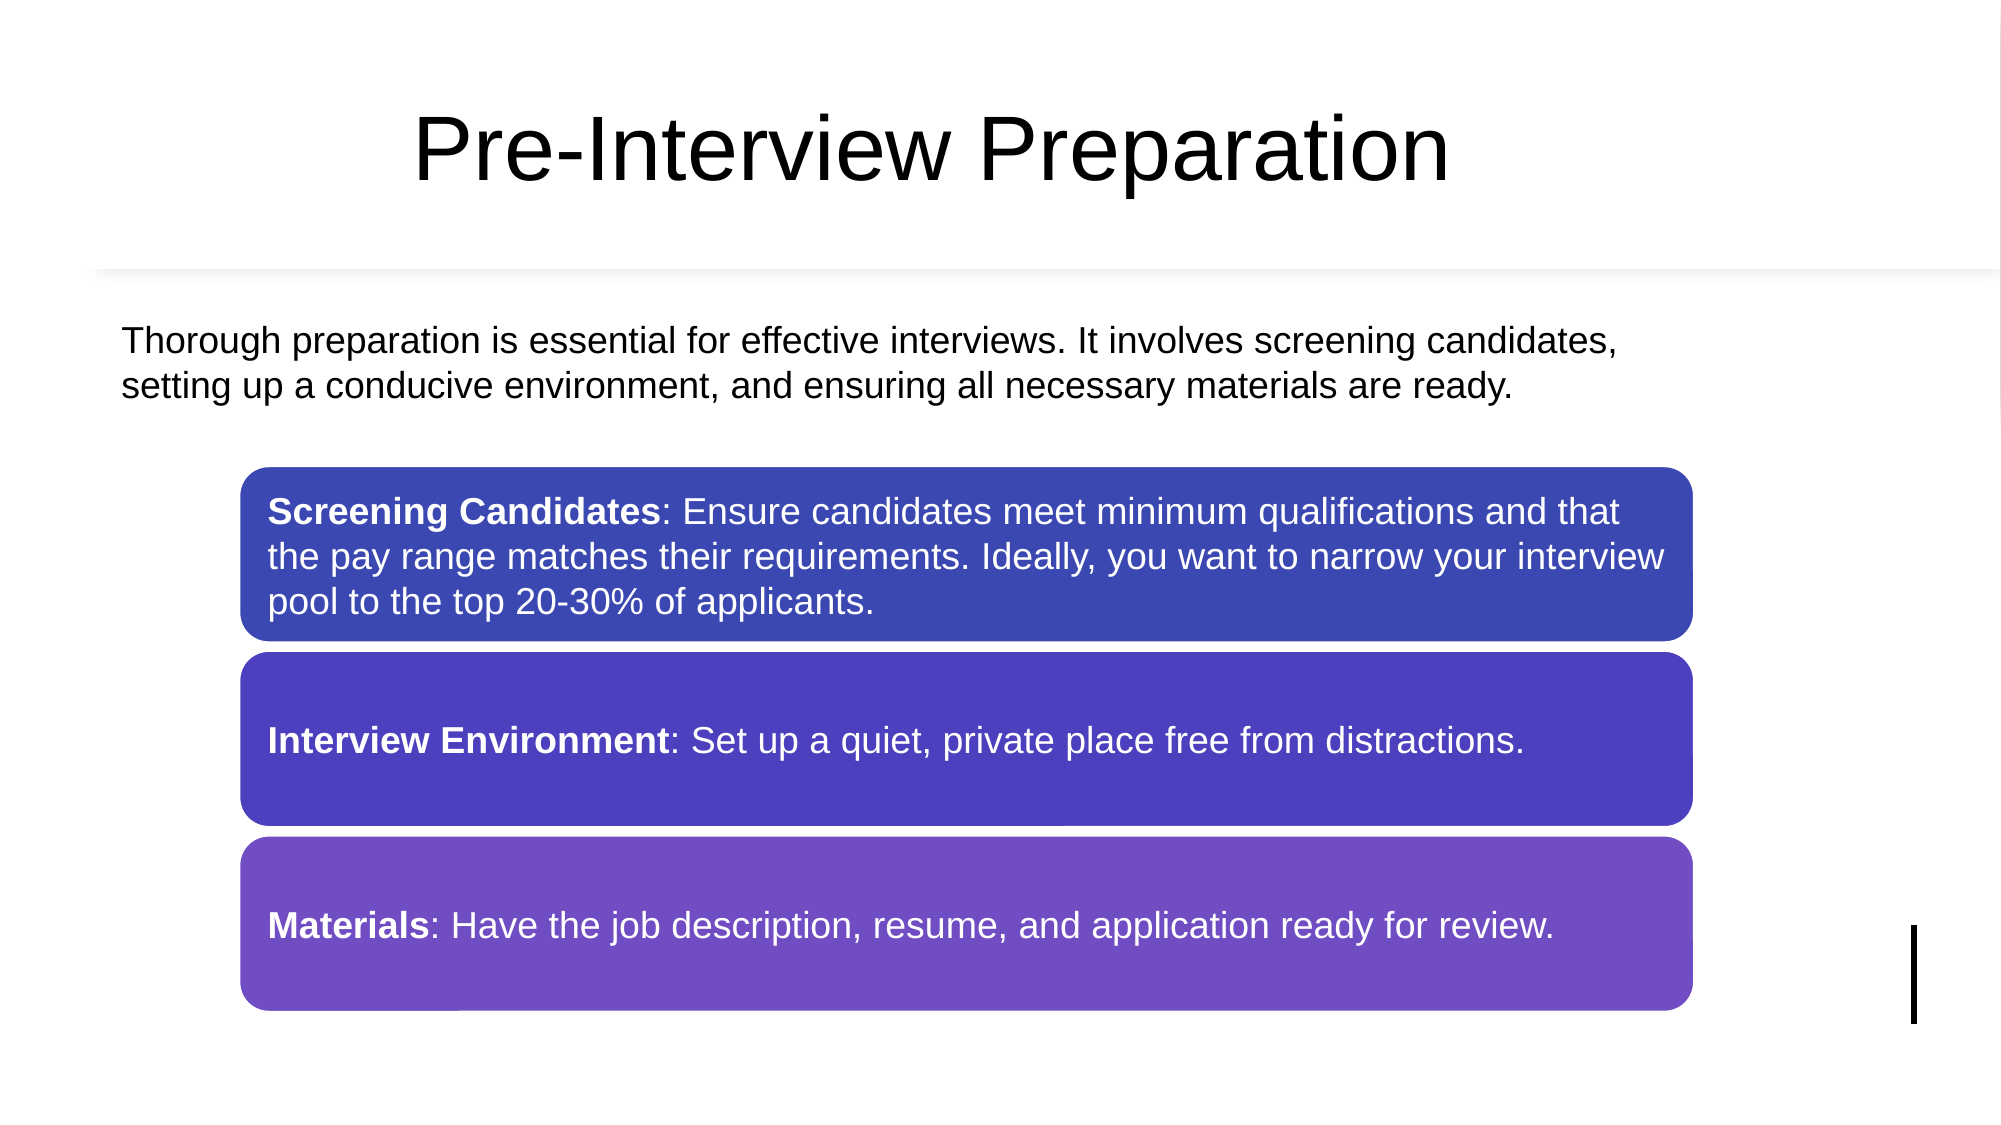

# Pre-Interview Preparation
Thorough preparation is essential for effective interviews. It involves screening candidates, setting up a conducive environment, and ensuring all necessary materials are ready.
Screening Candidates: Ensure candidates meet minimum qualifications and that the pay range matches their requirements. Ideally, you want to narrow your interview pool to the top 20-30% of applicants.
Interview Environment: Set up a quiet, private place free from distractions.
Materials: Have the job description, resume, and application ready for review.